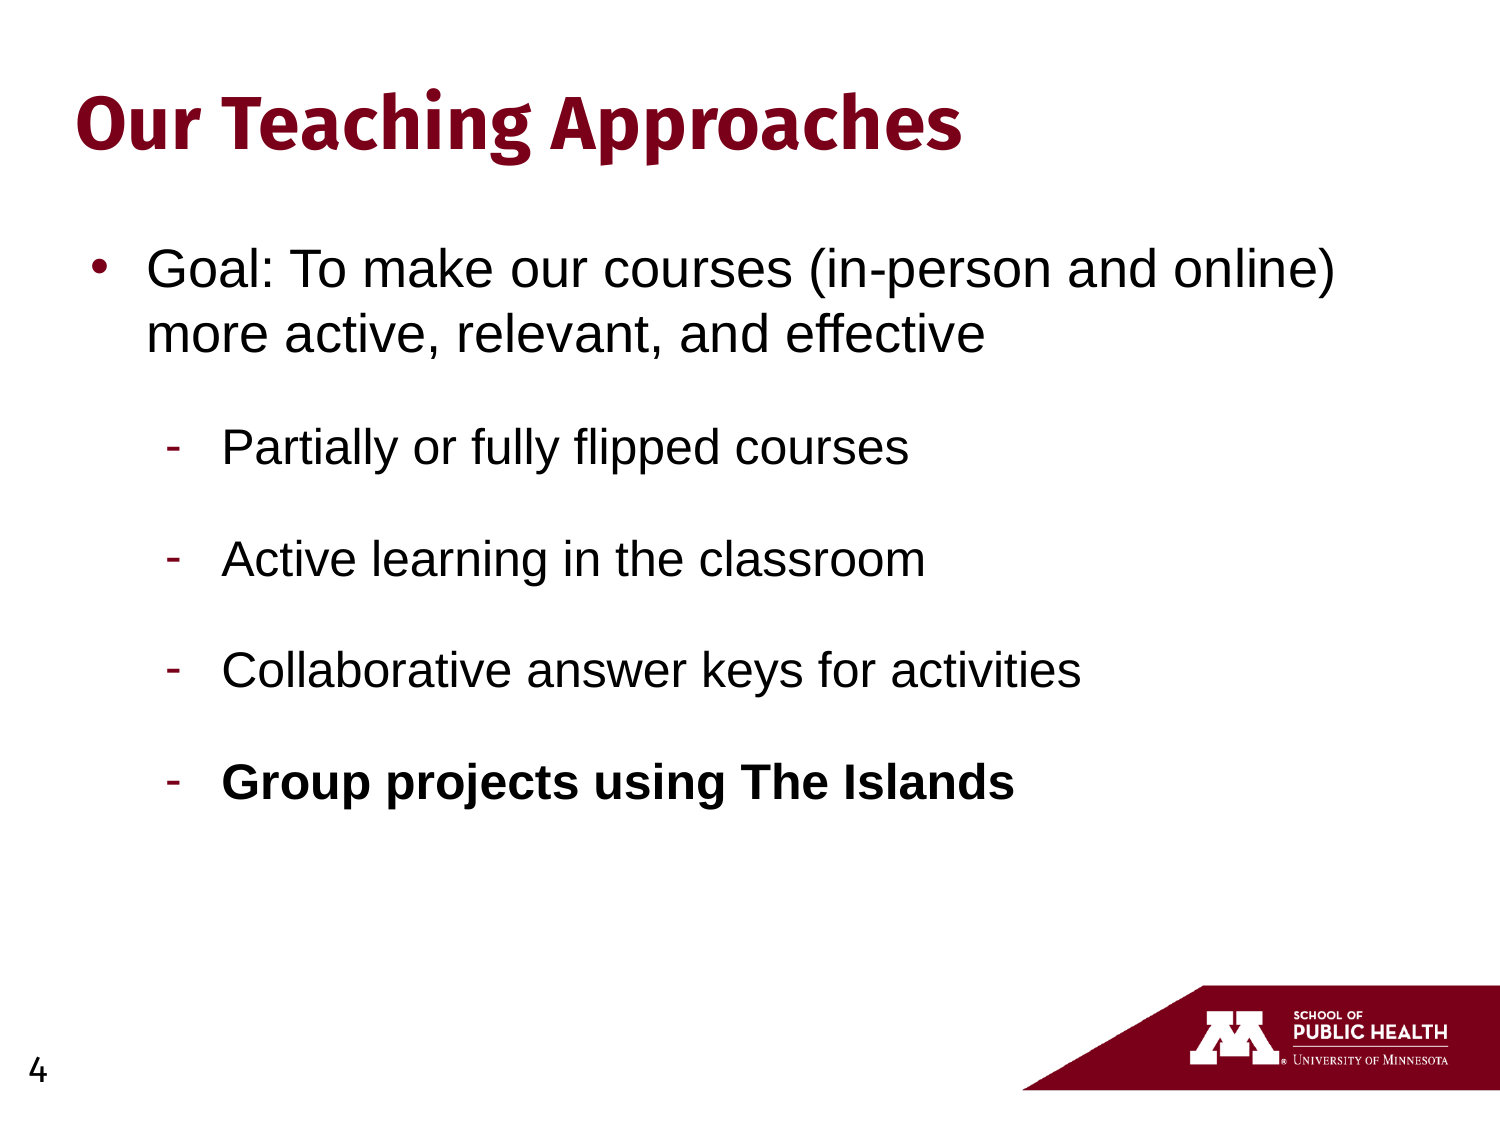

# Our Teaching Approaches
Goal: To make our courses (in-person and online) more active, relevant, and effective
Partially or fully flipped courses
Active learning in the classroom
Collaborative answer keys for activities
Group projects using The Islands